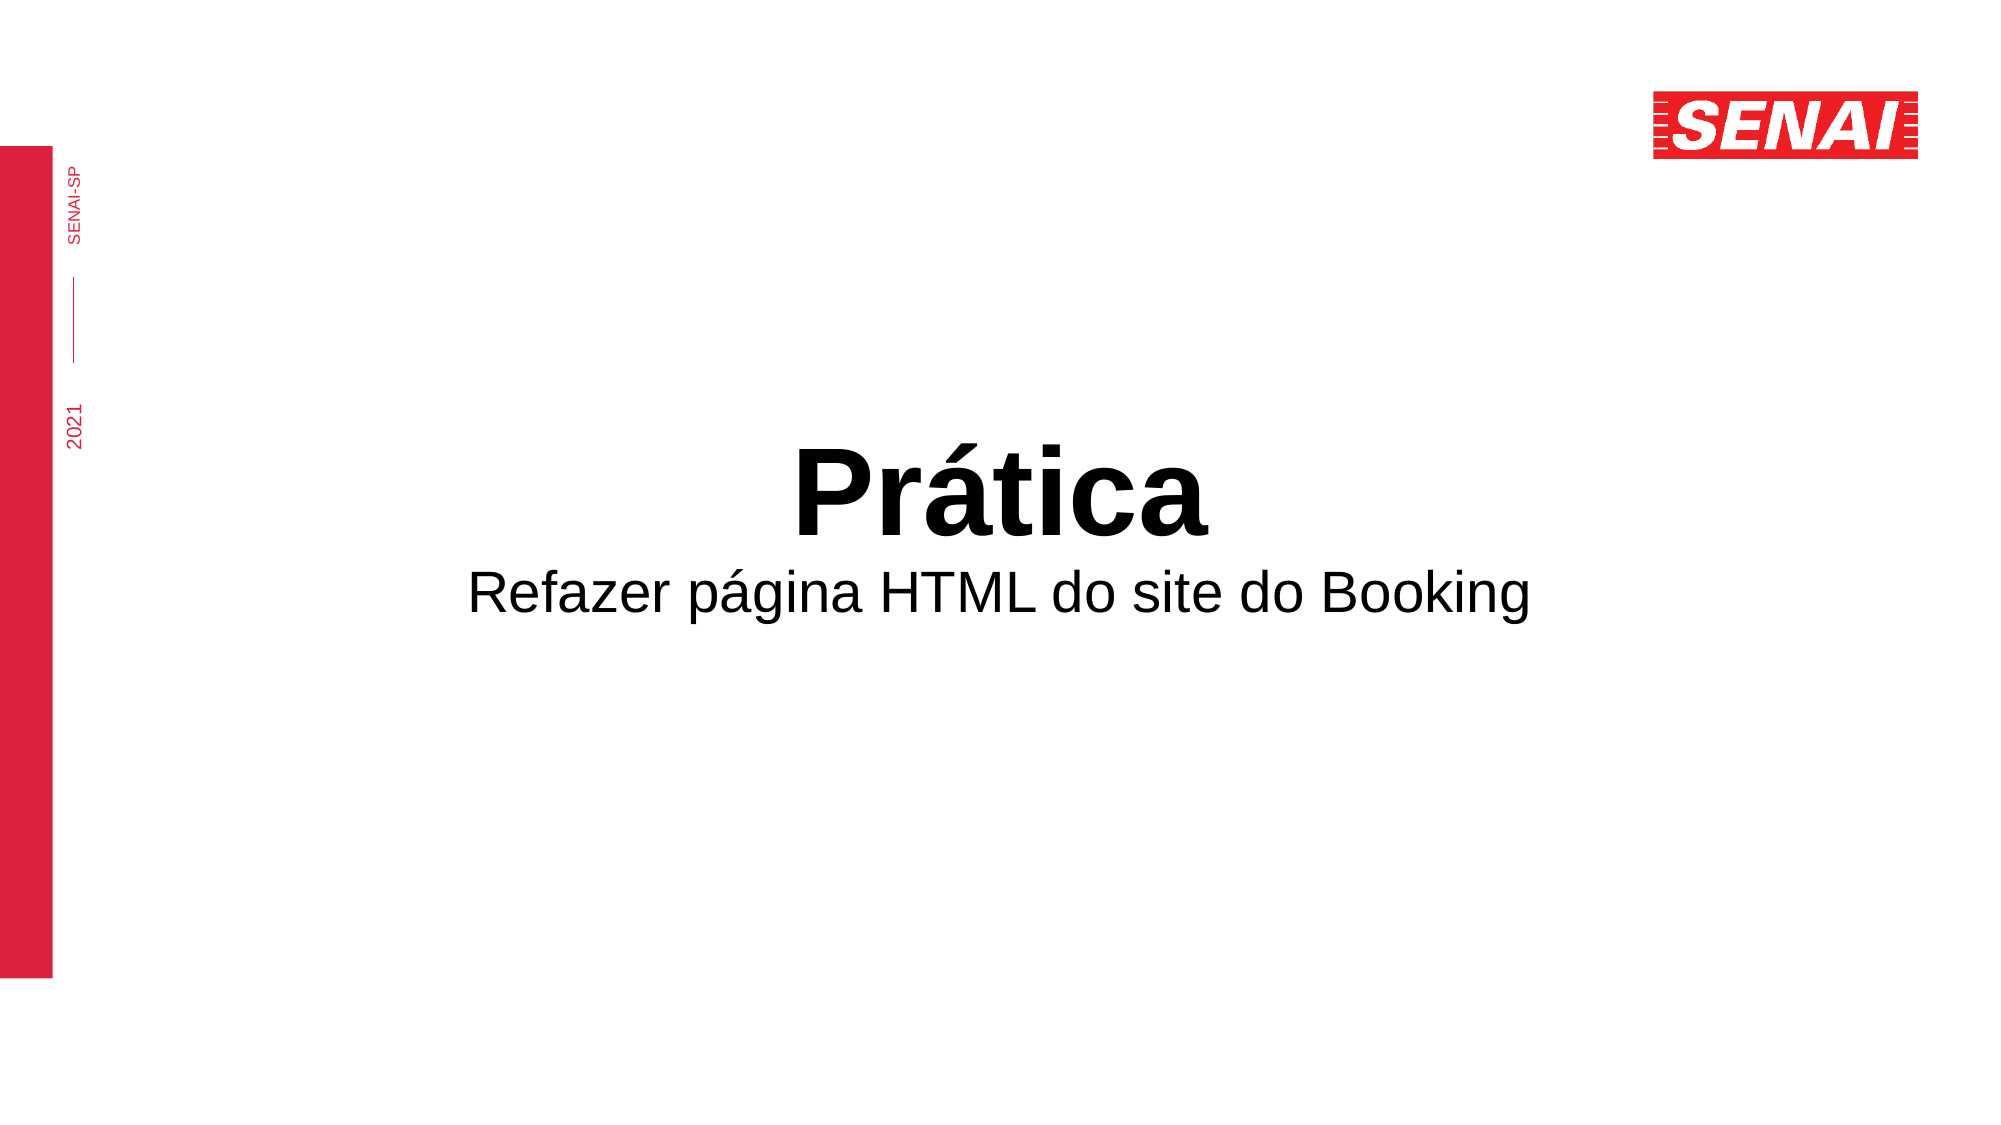

# Prática Refazer página HTML do site do Booking